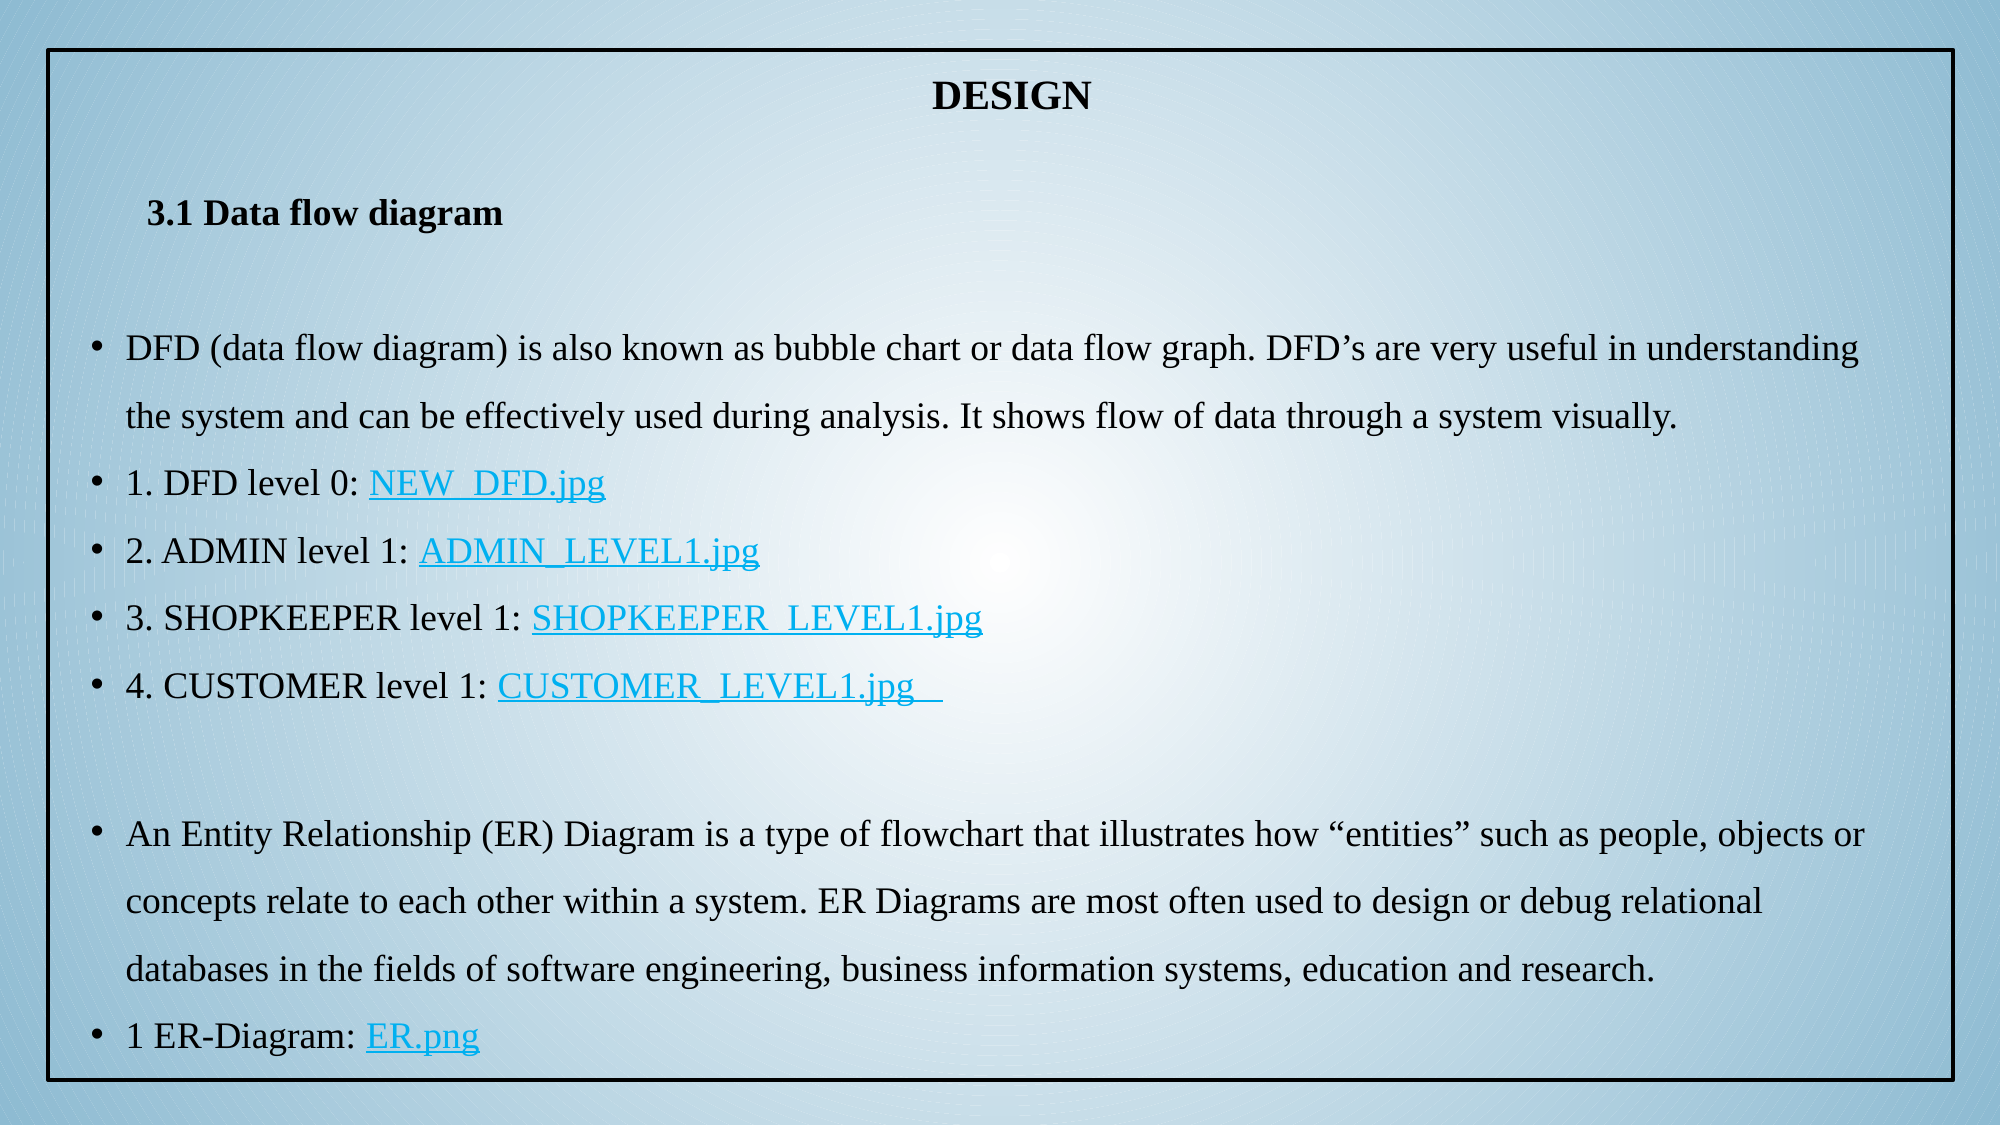

DESIGN

3.1 Data flow diagram

DFD (data flow diagram) is also known as bubble chart or data flow graph. DFD’s are very useful in understanding the system and can be effectively used during analysis. It shows flow of data through a system visually.
1. DFD level 0: NEW_DFD.jpg
2. ADMIN level 1: ADMIN_LEVEL1.jpg
3. SHOPKEEPER level 1: SHOPKEEPER_LEVEL1.jpg
4. CUSTOMER level 1: CUSTOMER_LEVEL1.jpg

An Entity Relationship (ER) Diagram is a type of flowchart that illustrates how “entities” such as people, objects or concepts relate to each other within a system. ER Diagrams are most often used to design or debug relational databases in the fields of software engineering, business information systems, education and research.
1 ER-Diagram: ER.png